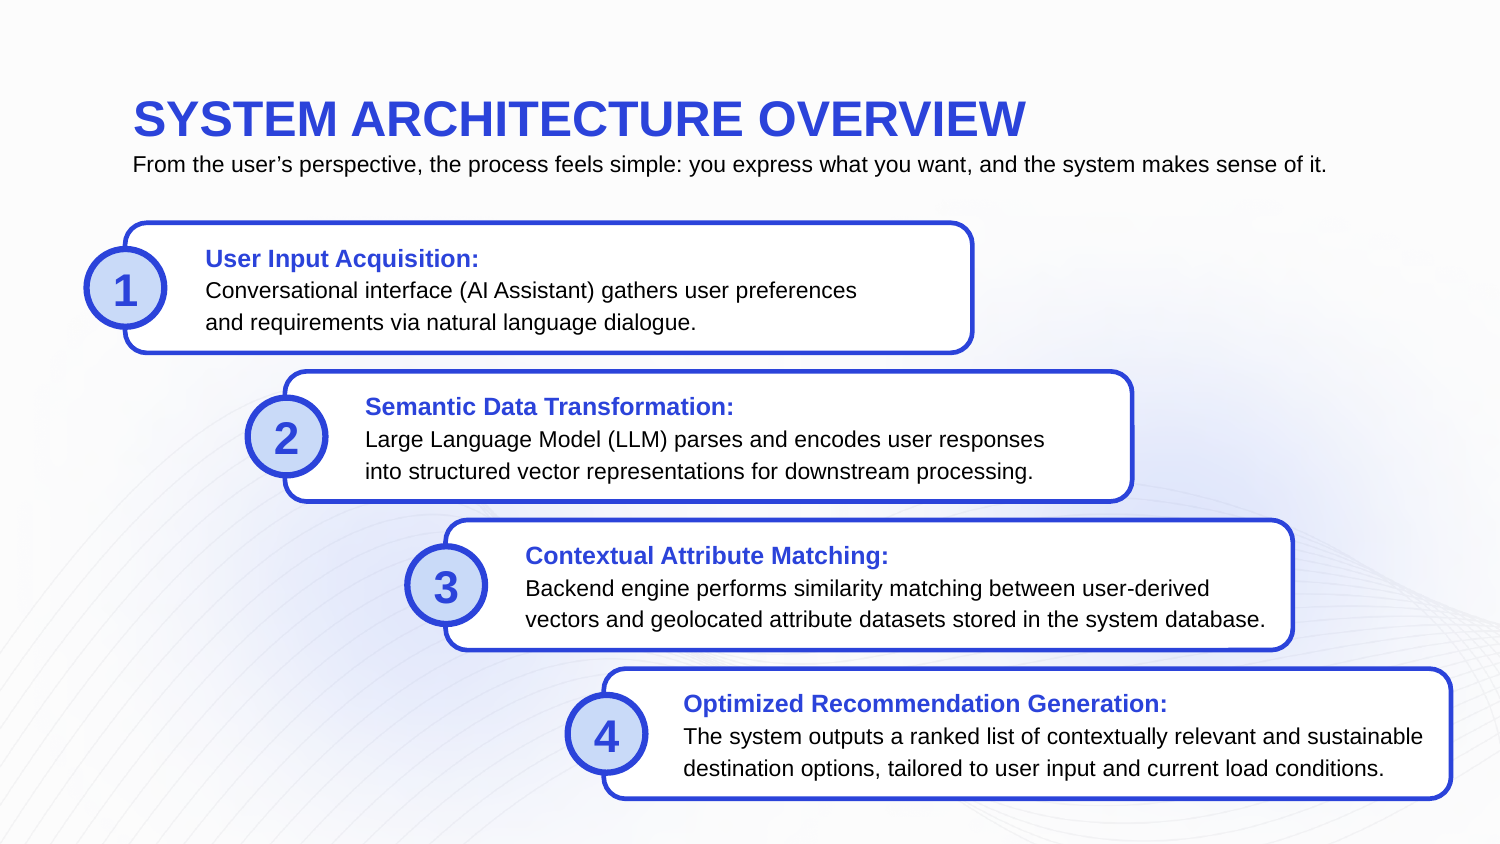

SYSTEM ARCHITECTURE OVERVIEW
From the user’s perspective, the process feels simple: you express what you want, and the system makes sense of it.
User Input Acquisition:
Conversational interface (AI Assistant) gathers user preferences
and requirements via natural language dialogue.

1
Semantic Data Transformation:
Large Language Model (LLM) parses and encodes user responses
into structured vector representations for downstream processing.

2
Contextual Attribute Matching:
Backend engine performs similarity matching between user-derived vectors and geolocated attribute datasets stored in the system database.

3
Optimized Recommendation Generation:
The system outputs a ranked list of contextually relevant and sustainable destination options, tailored to user input and current load conditions.

4